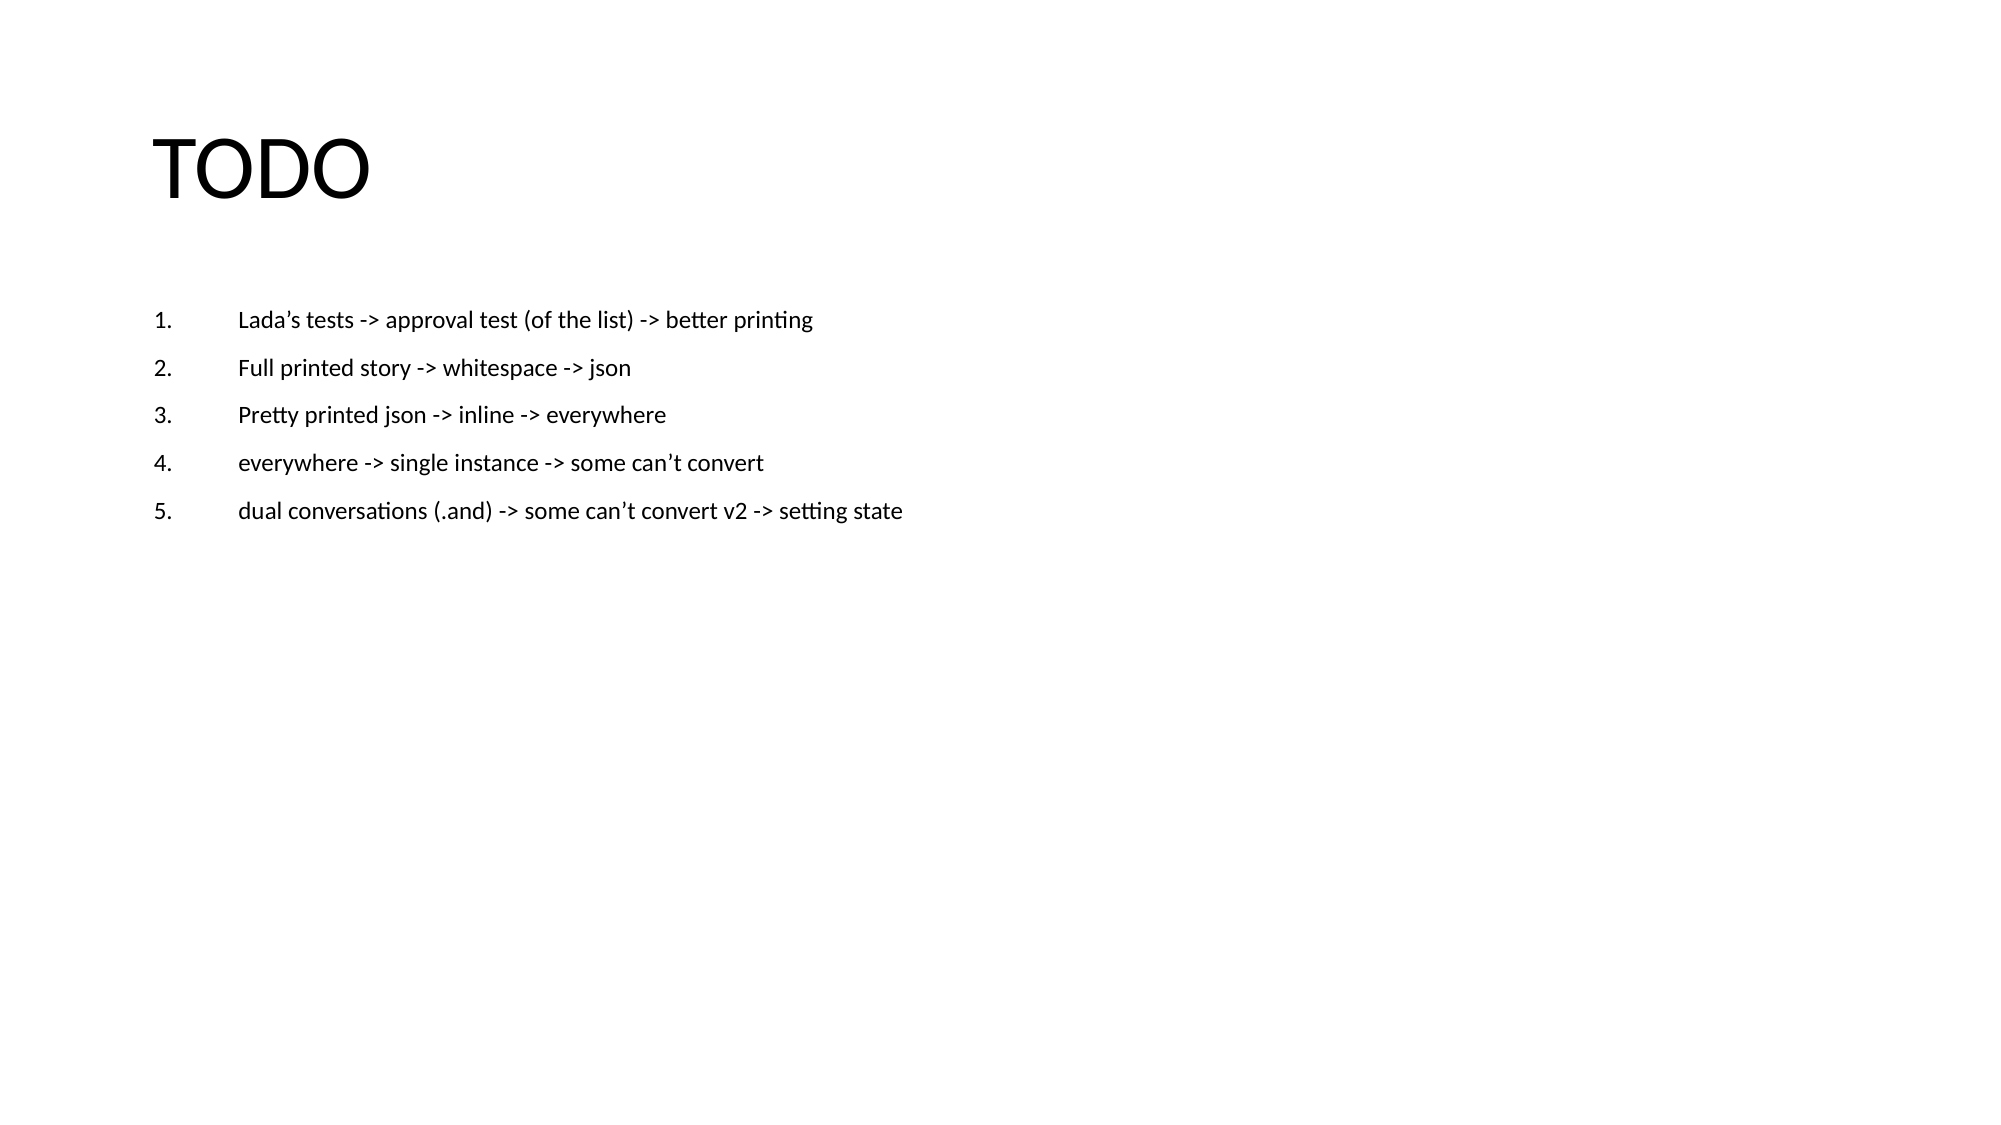

# TODO
Lada’s tests -> approval test (of the list) -> better printing
Full printed story -> whitespace -> json
Pretty printed json -> inline -> everywhere
everywhere -> single instance -> some can’t convert
dual conversations (.and) -> some can’t convert v2 -> setting state